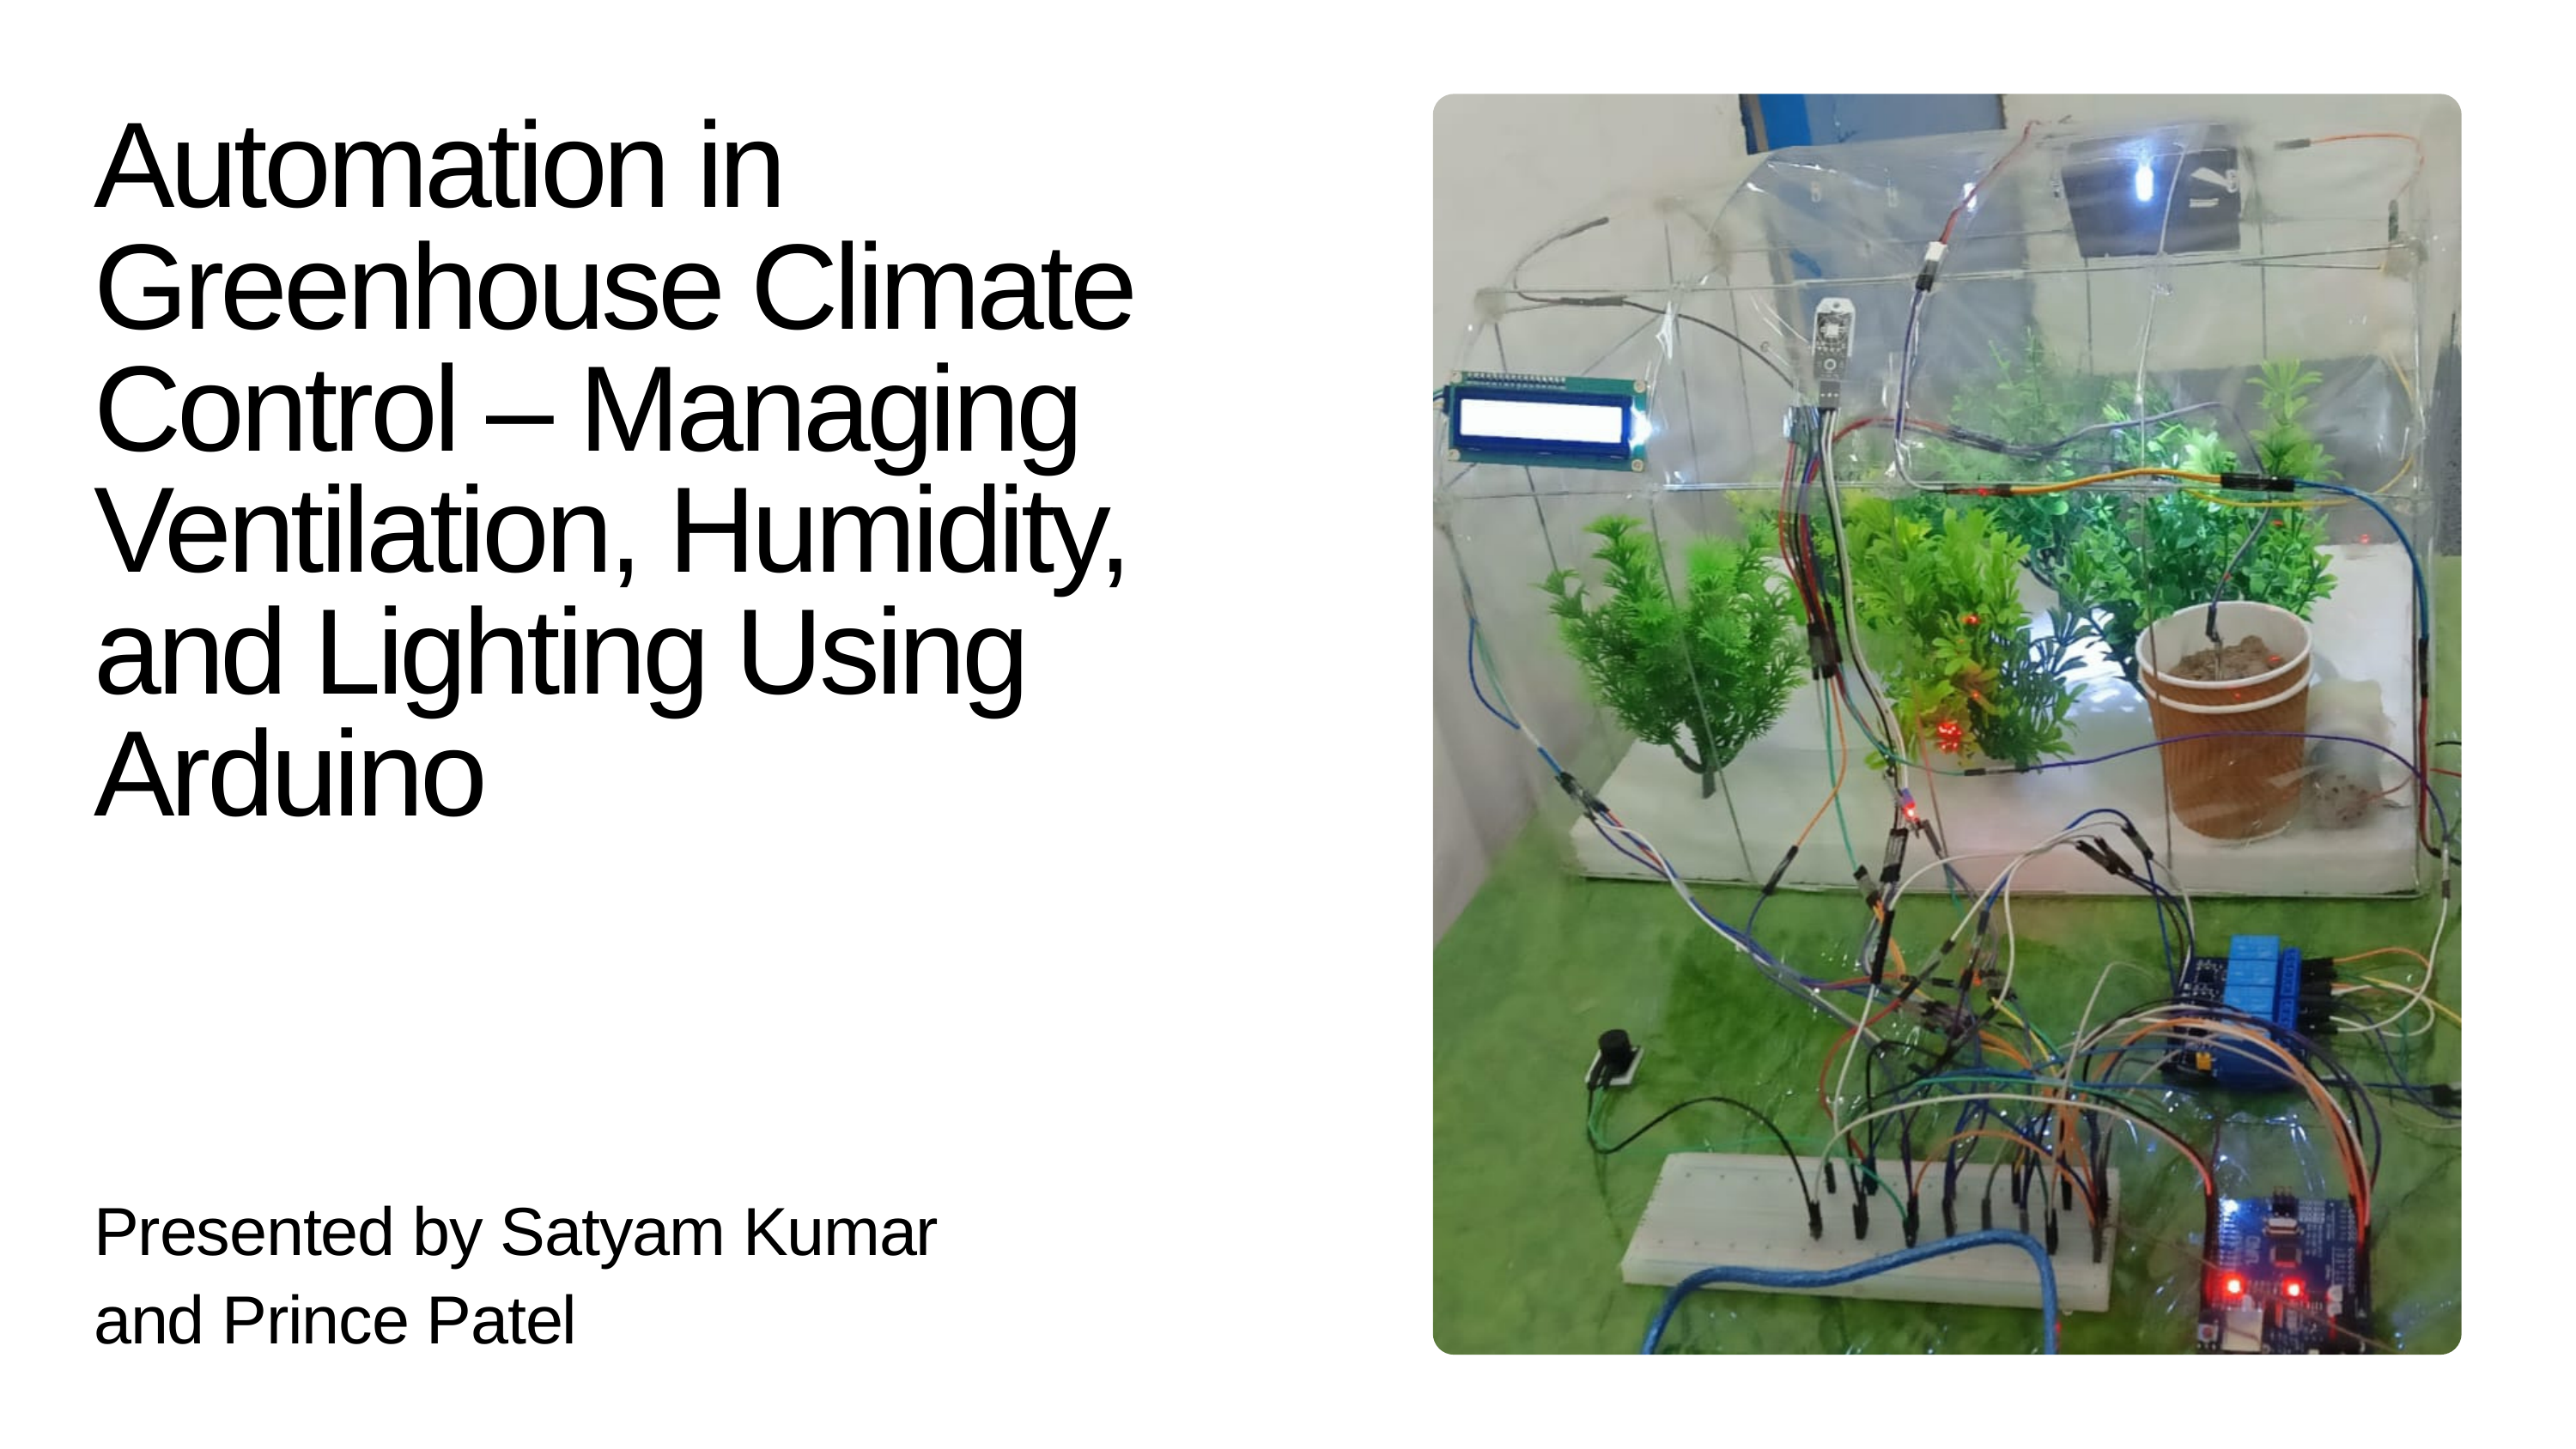

Automation in Greenhouse Climate Control – Managing Ventilation, Humidity, and Lighting Using Arduino
Presented by Satyam Kumar and Prince Patel